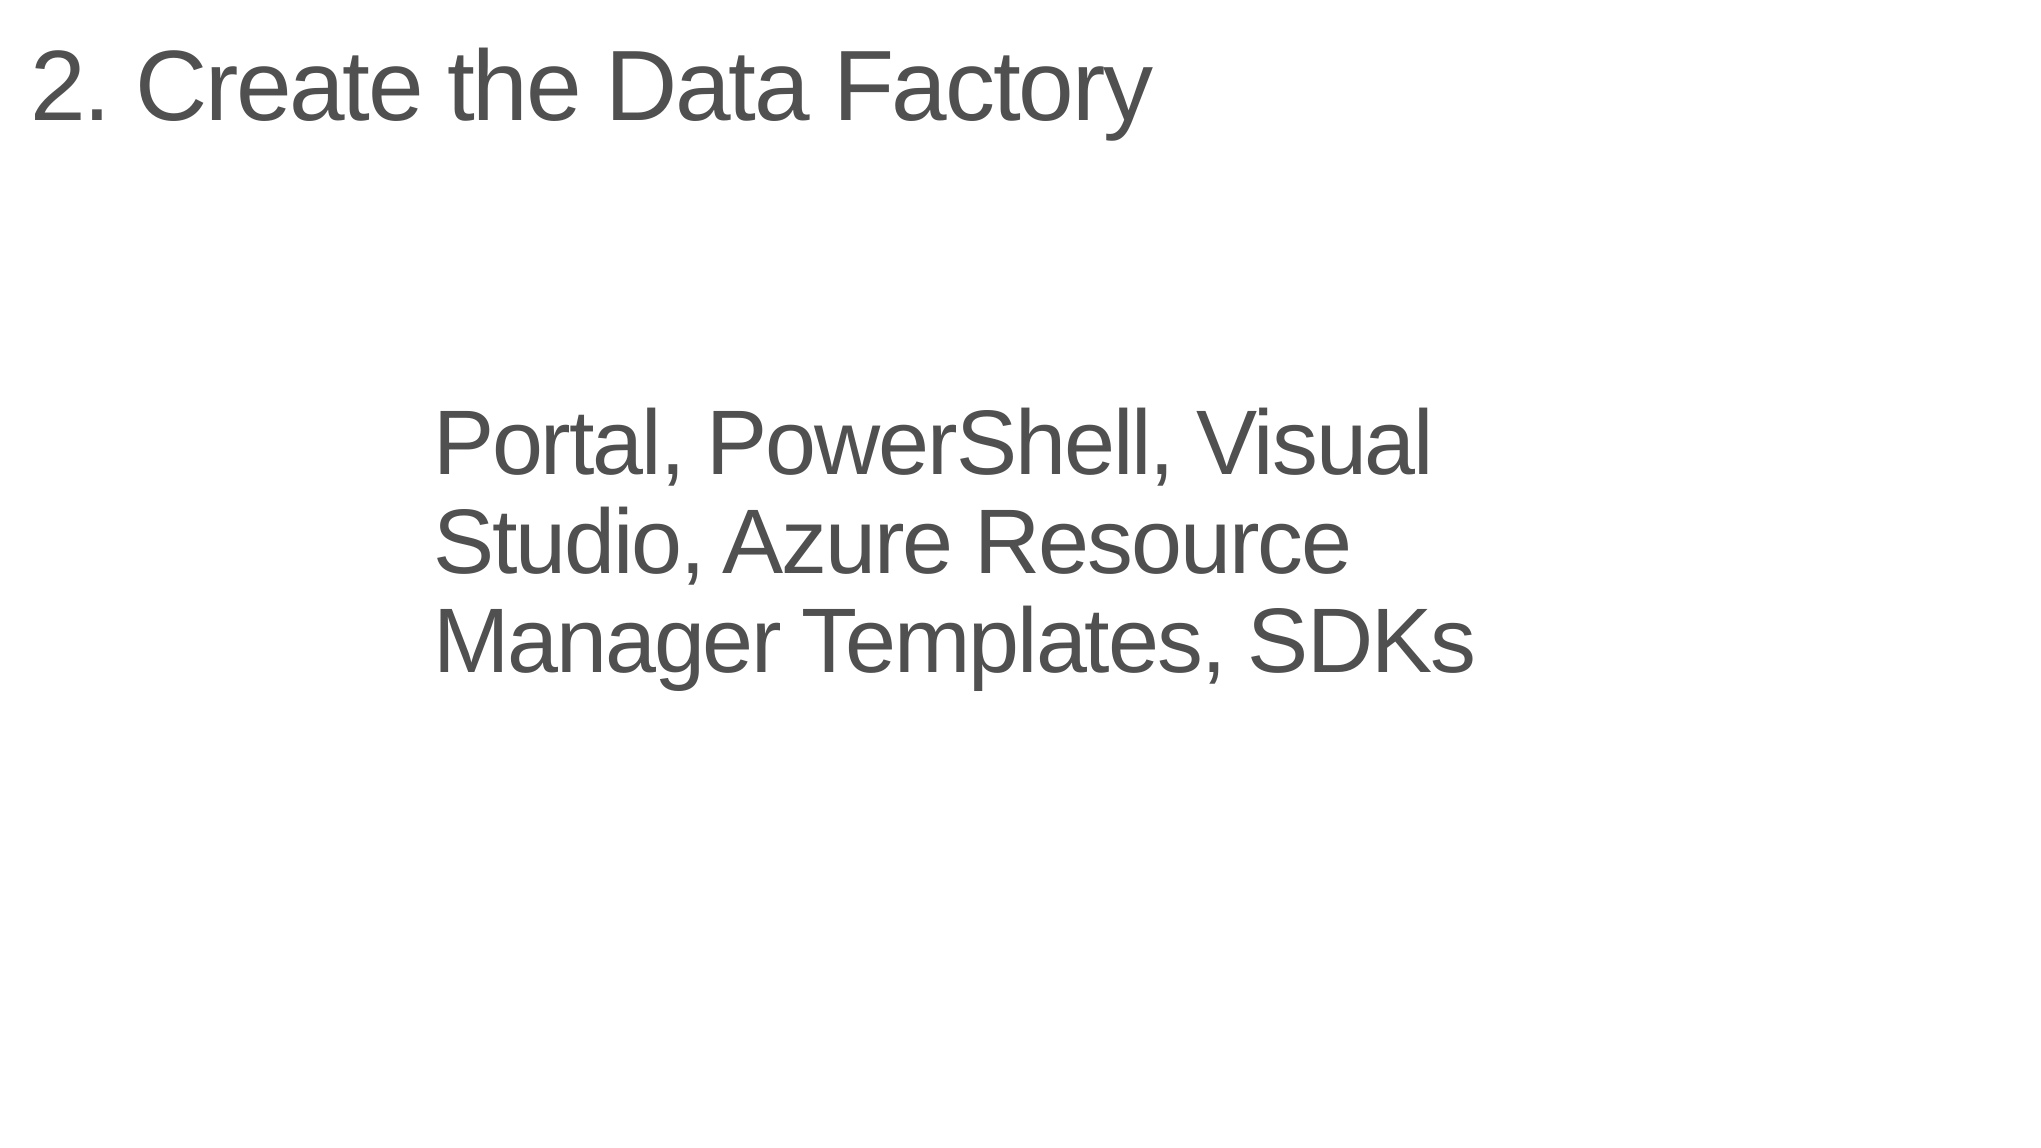

2. Create the Data Factory
Portal, PowerShell, Visual Studio, Azure Resource Manager Templates, SDKs